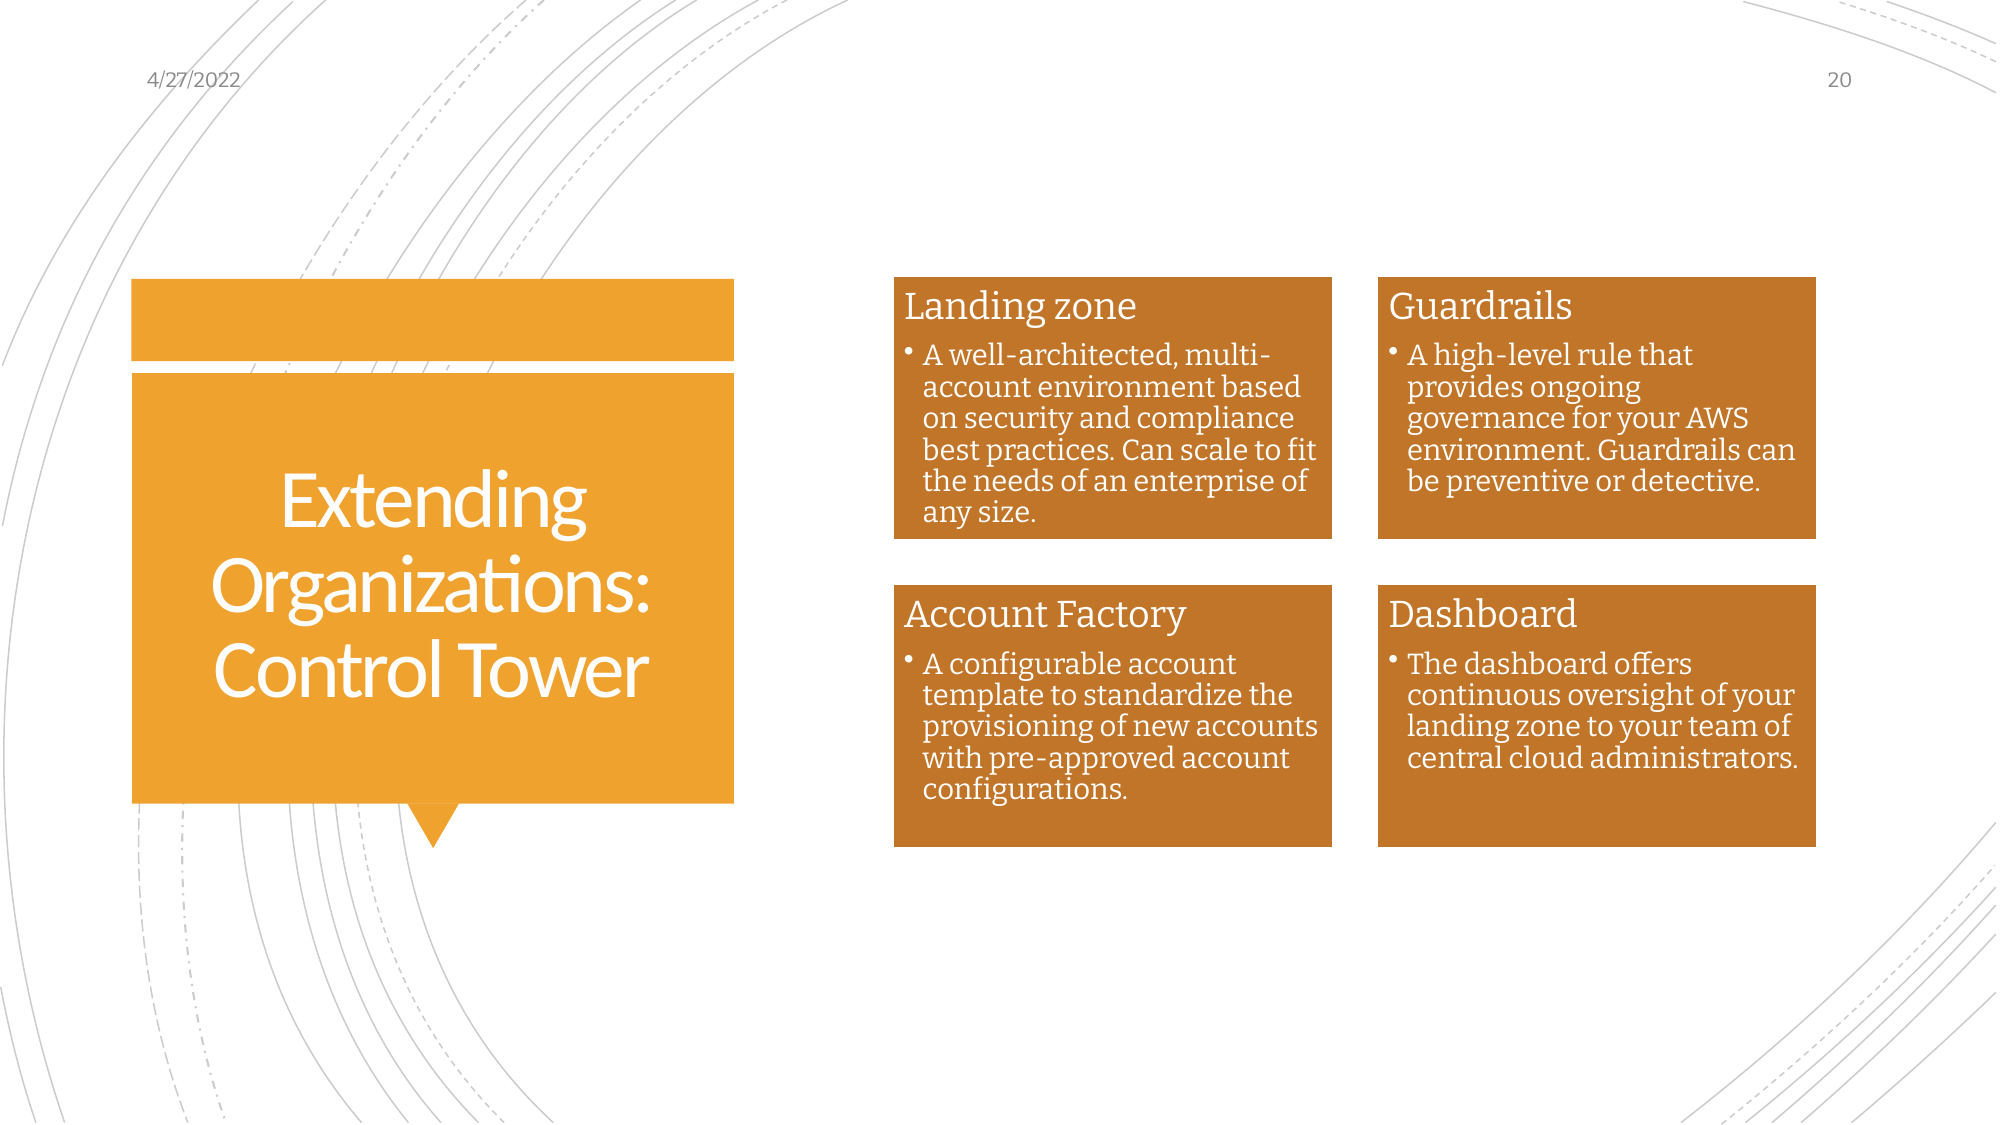

4/27/2022
20
Landing zone
A well-architected, multi-account environment based on security and compliance best practices. Can scale to fit the needs of an enterprise of any size.
Guardrails
A high-level rule that provides ongoing governance for your AWS environment. Guardrails can be preventive or detective.
Account Factory
A configurable account template to standardize the provisioning of new accounts with pre-approved account configurations.
Dashboard
The dashboard offers continuous oversight of your landing zone to your team of central cloud administrators.
# Extending Organizations: Control Tower